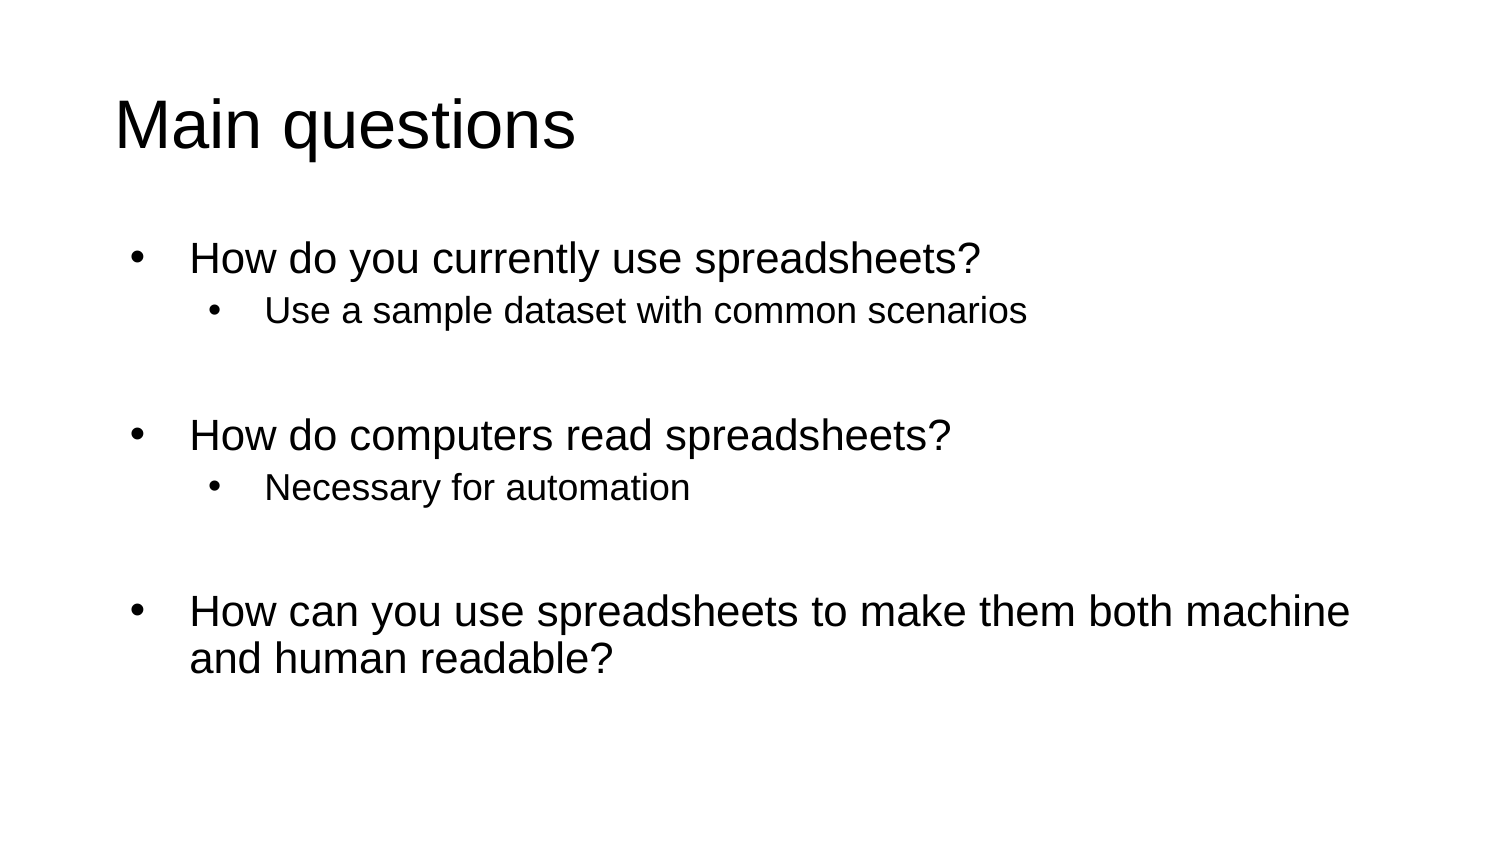

# Main questions
How do you currently use spreadsheets?
Use a sample dataset with common scenarios

How do computers read spreadsheets?
Necessary for automation

How can you use spreadsheets to make them both machine and human readable?